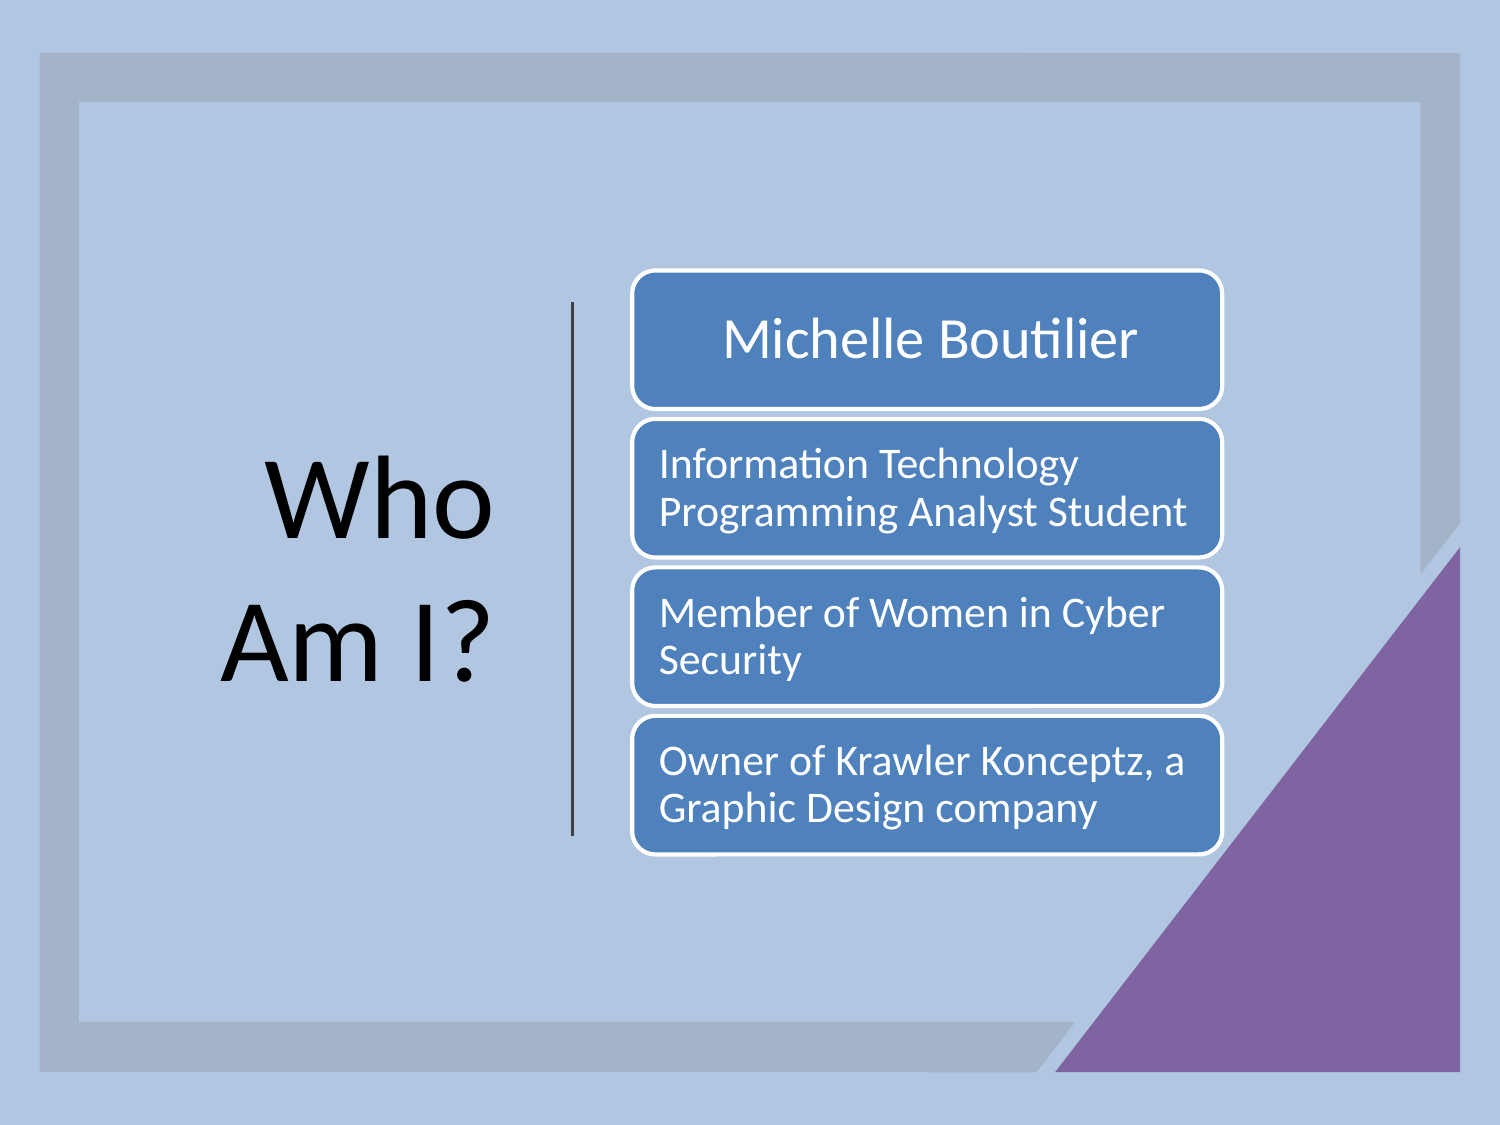

# Who Am I?
Michelle Boutilier
Information Technology Programming Analyst Student
Member of Women in Cyber Security
Owner of Krawler Konceptz, a Graphic Design company